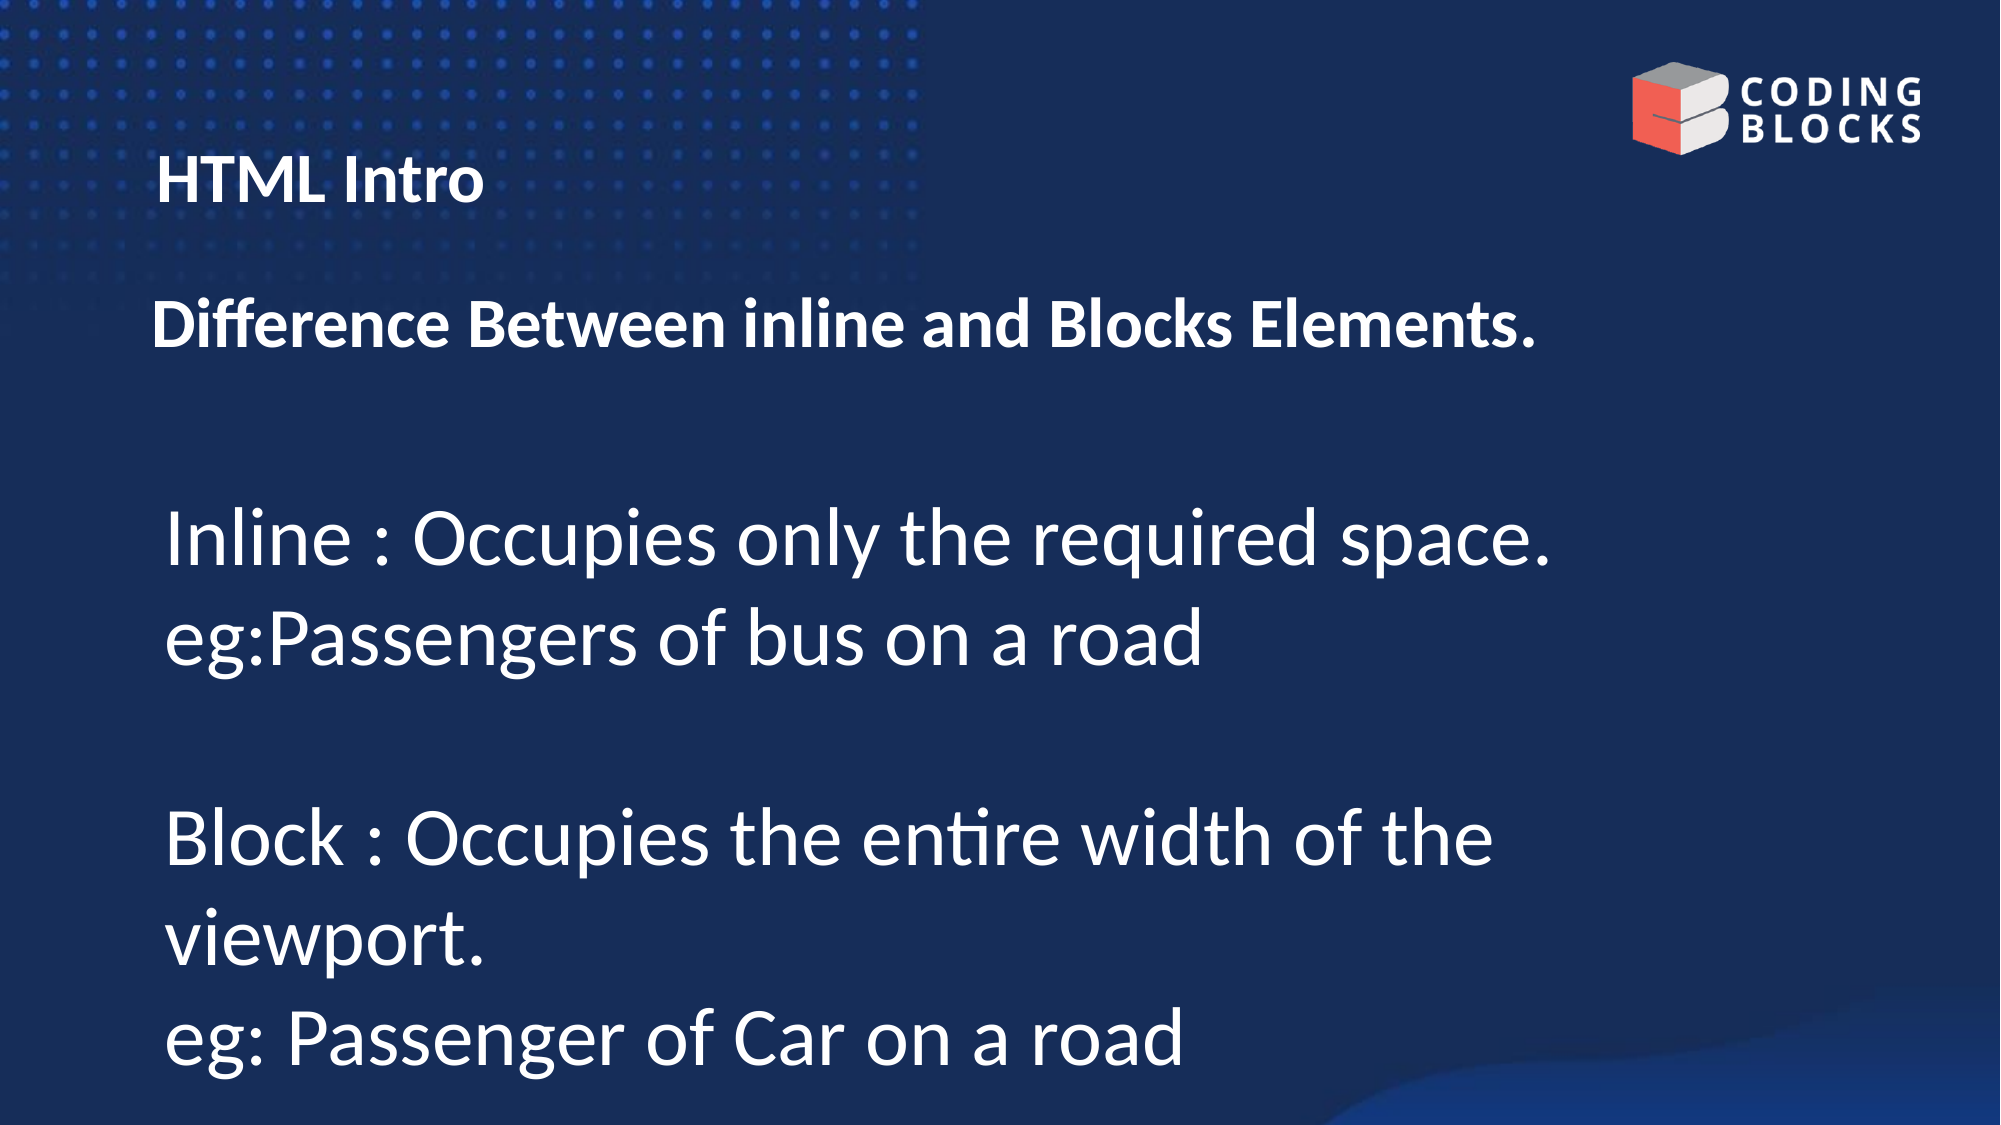

# HTML Intro
Difference Between inline and Blocks Elements.
Inline : Occupies only the required space.
eg:Passengers of bus on a road

Block : Occupies the entire width of the viewport.
eg: Passenger of Car on a road